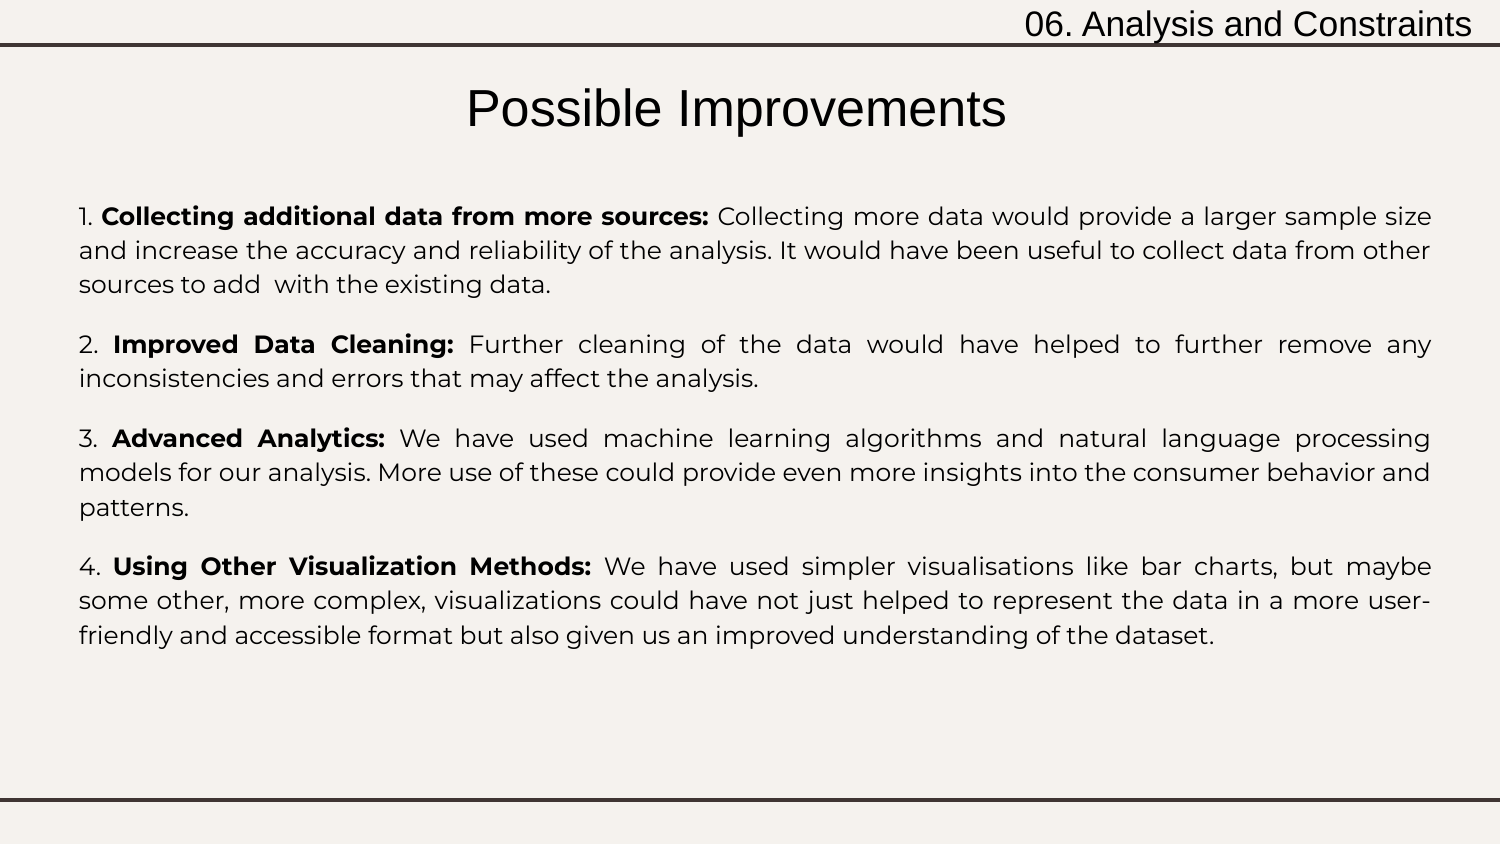

06. Analysis and Constraints

Possible Improvements
1. Collecting additional data from more sources: Collecting more data would provide a larger sample size and increase the accuracy and reliability of the analysis. It would have been useful to collect data from other sources to add  with the existing data.
2. Improved Data Cleaning: Further cleaning of the data would have helped to further remove any inconsistencies and errors that may affect the analysis.
3. Advanced Analytics: We have used machine learning algorithms and natural language processing models for our analysis. More use of these could provide even more insights into the consumer behavior and patterns.
4. Using Other Visualization Methods: We have used simpler visualisations like bar charts, but maybe some other, more complex, visualizations could have not just helped to represent the data in a more user-friendly and accessible format but also given us an improved understanding of the dataset.